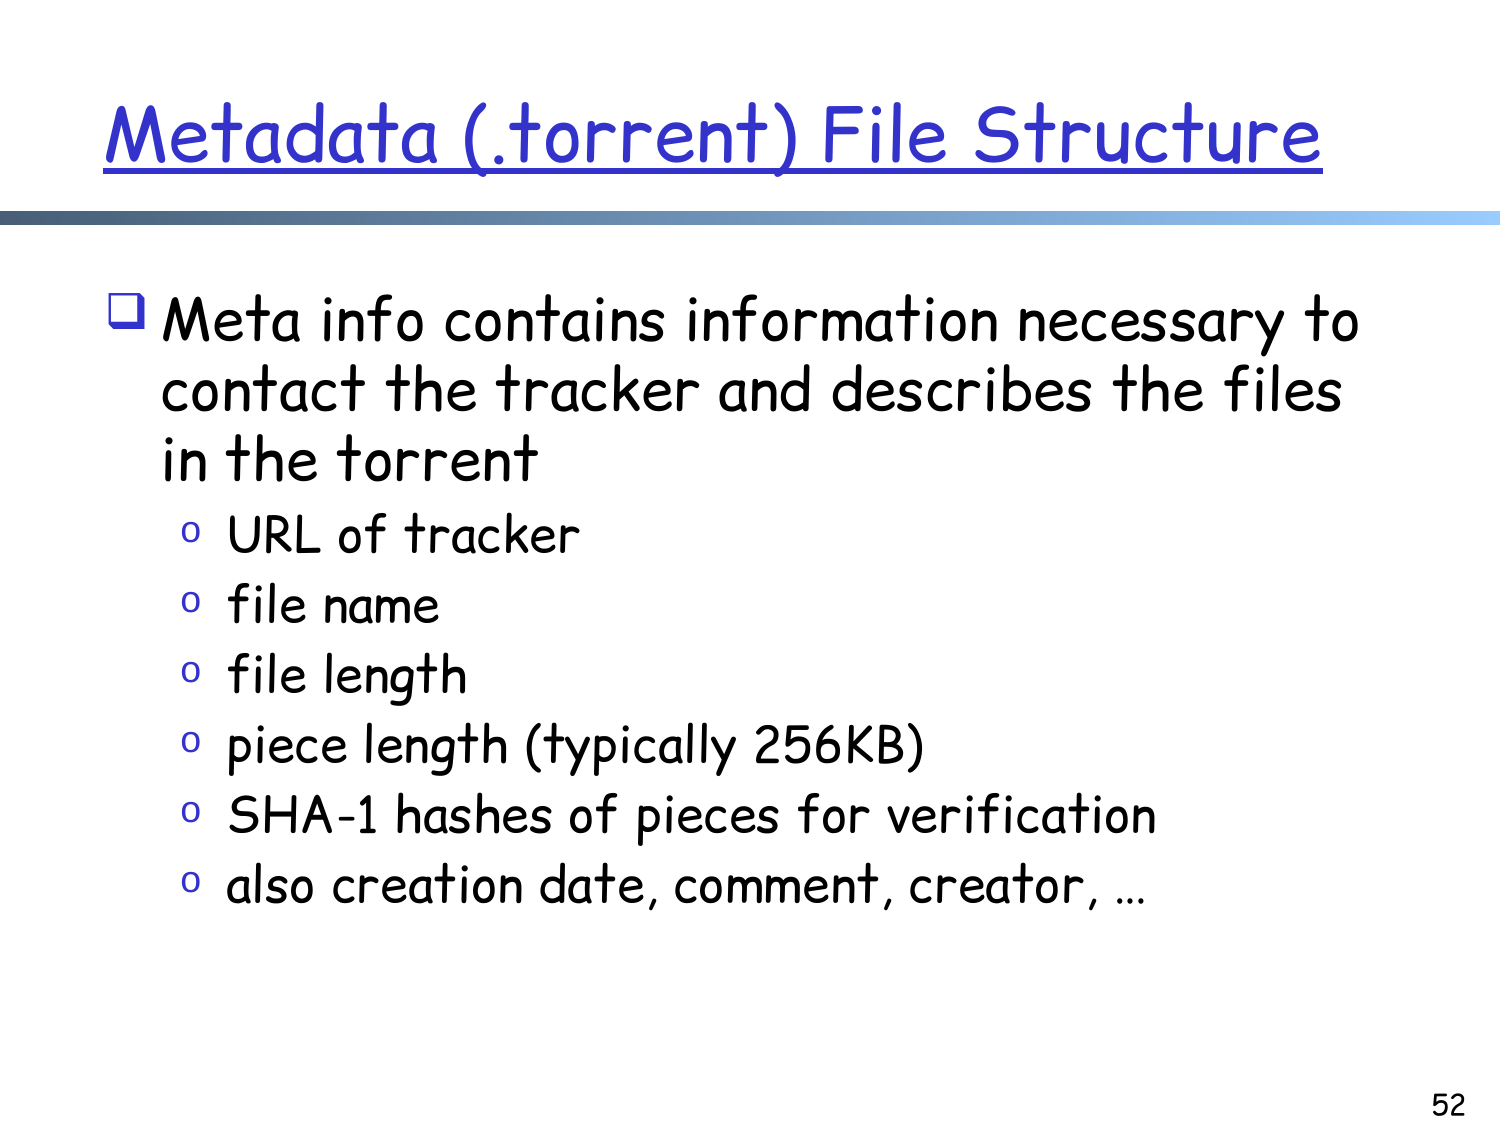

# Metadata (.torrent) File Structure
Meta info contains information necessary to contact the tracker and describes the files in the torrent
URL of tracker
file name
file length
piece length (typically 256KB)
SHA-1 hashes of pieces for verification
also creation date, comment, creator, …
52